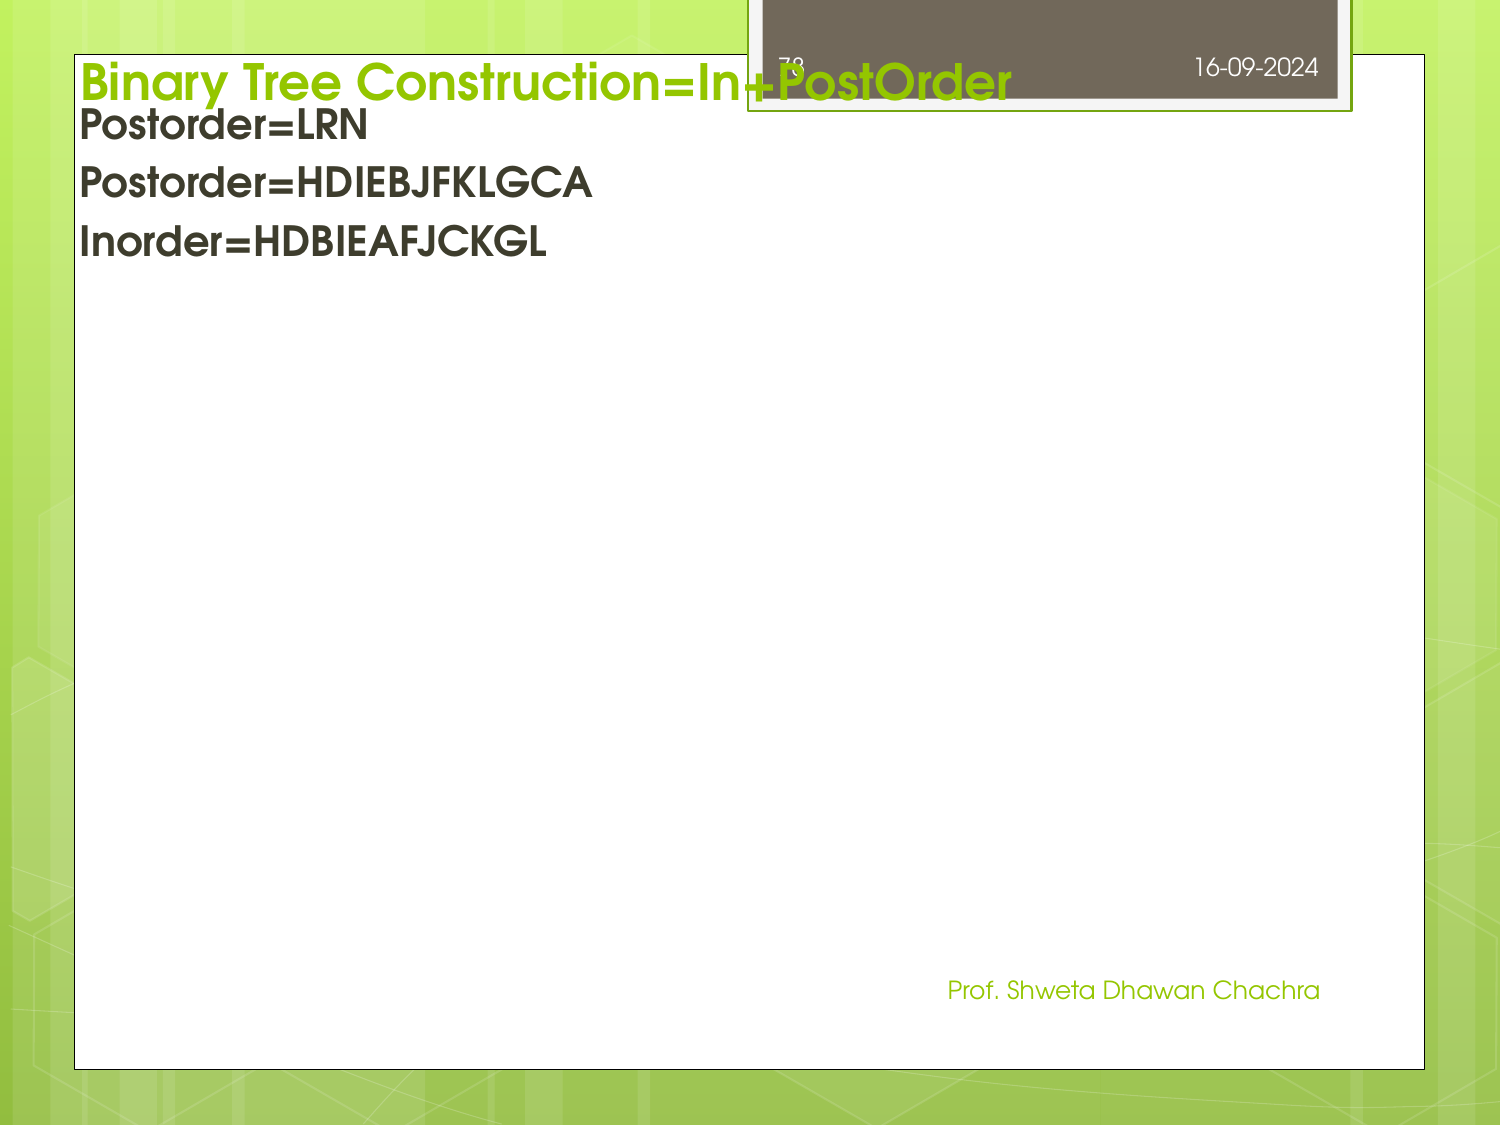

# Binary Tree Construction=In+PostOrder
78
16-09-2024
Postorder=LRN
Postorder=HDIEBJFKLGCA
Inorder=HDBIEAFJCKGL

Prof. Shweta Dhawan Chachra